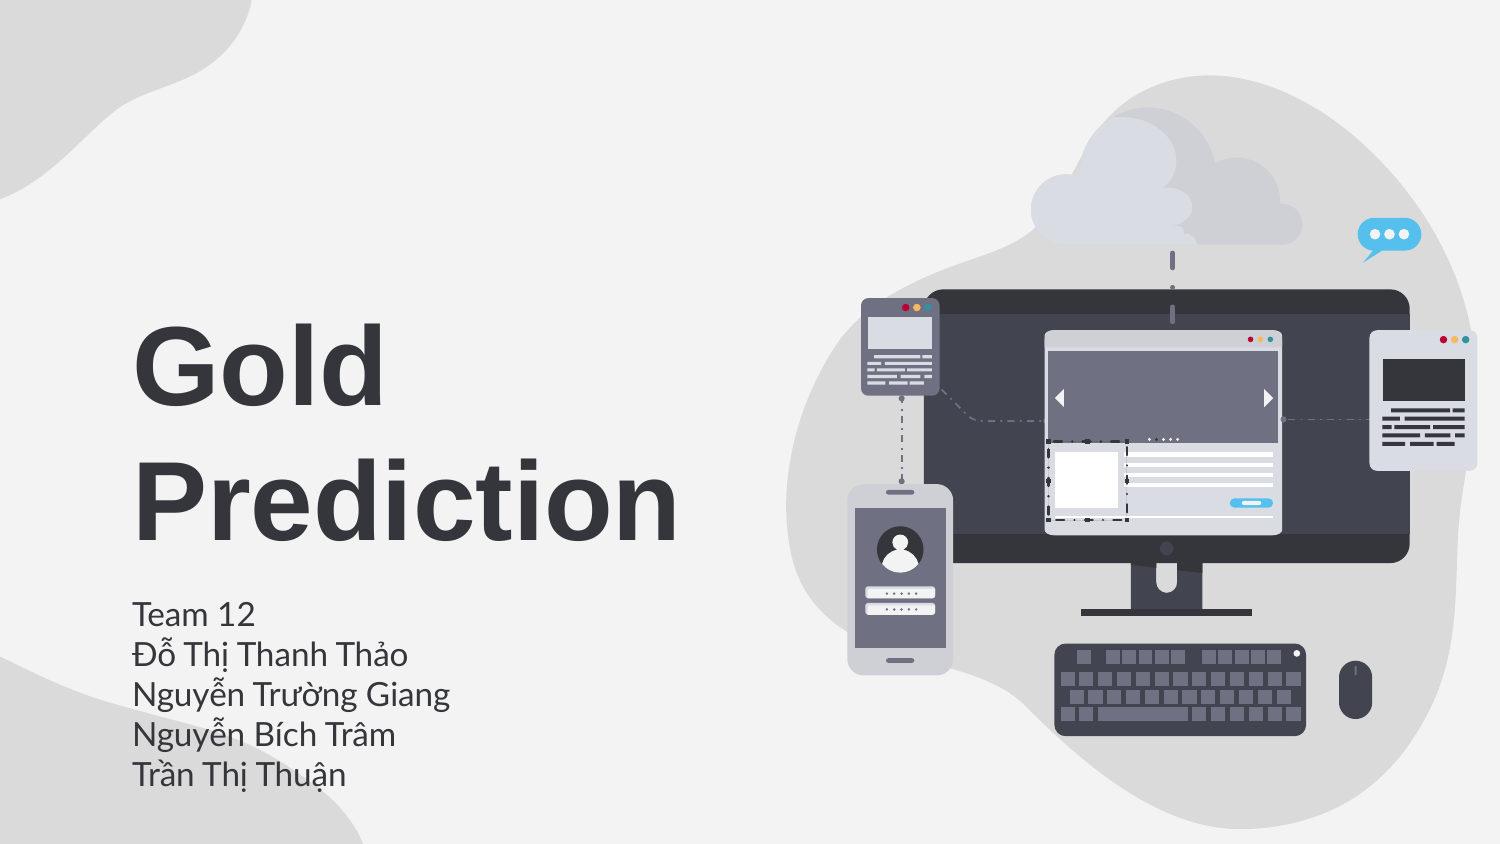

# Gold Prediction

Team 12
Đỗ Thị Thanh Thảo
Nguyễn Trường Giang
Nguyễn Bích Trâm
Trần Thị Thuận